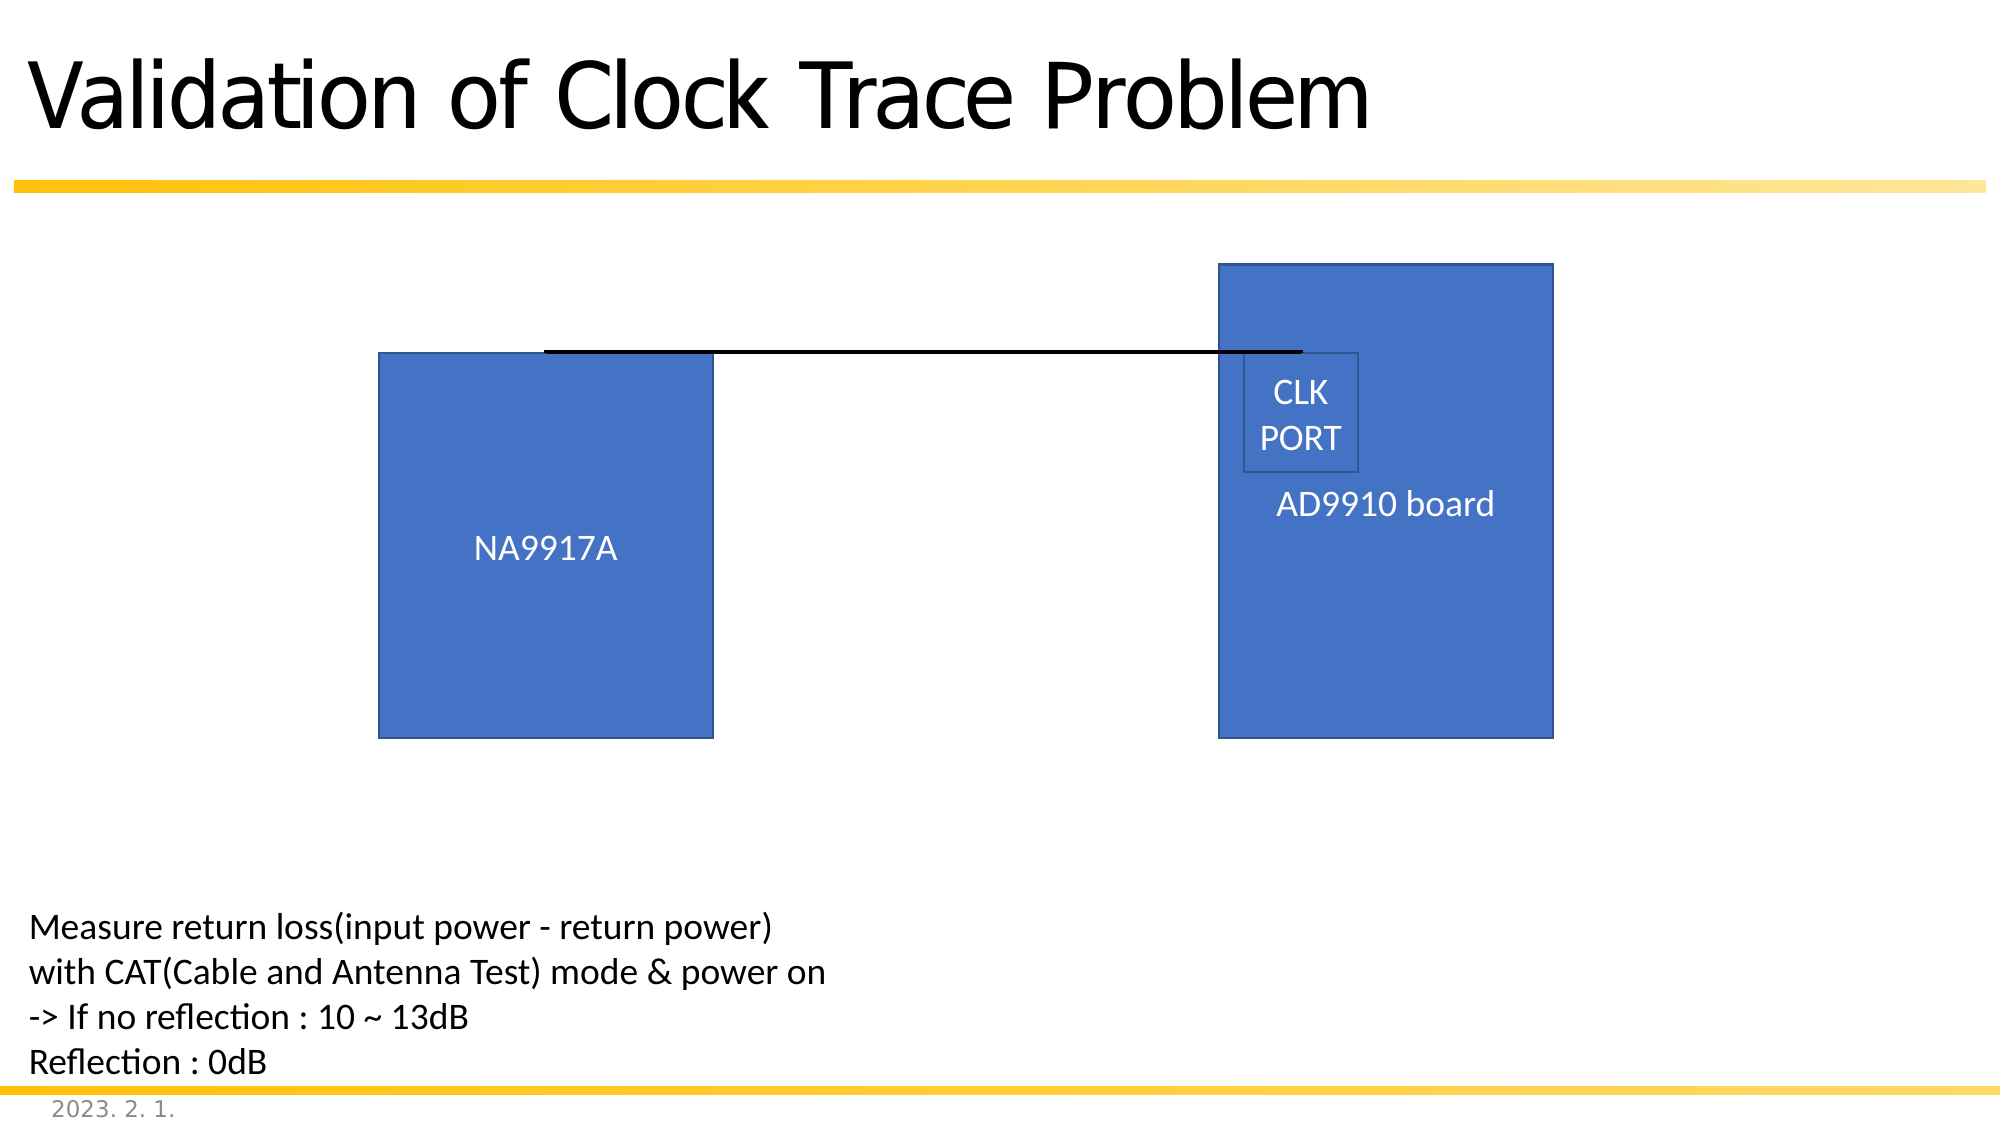

# Validation of Clock Trace Problem
AD9910 board
NA9917A
CLK
PORT
Measure return loss(input power - return power) with CAT(Cable and Antenna Test) mode & power on
-> If no reflection : 10 ~ 13dB
Reflection : 0dB
2023. 2. 1.